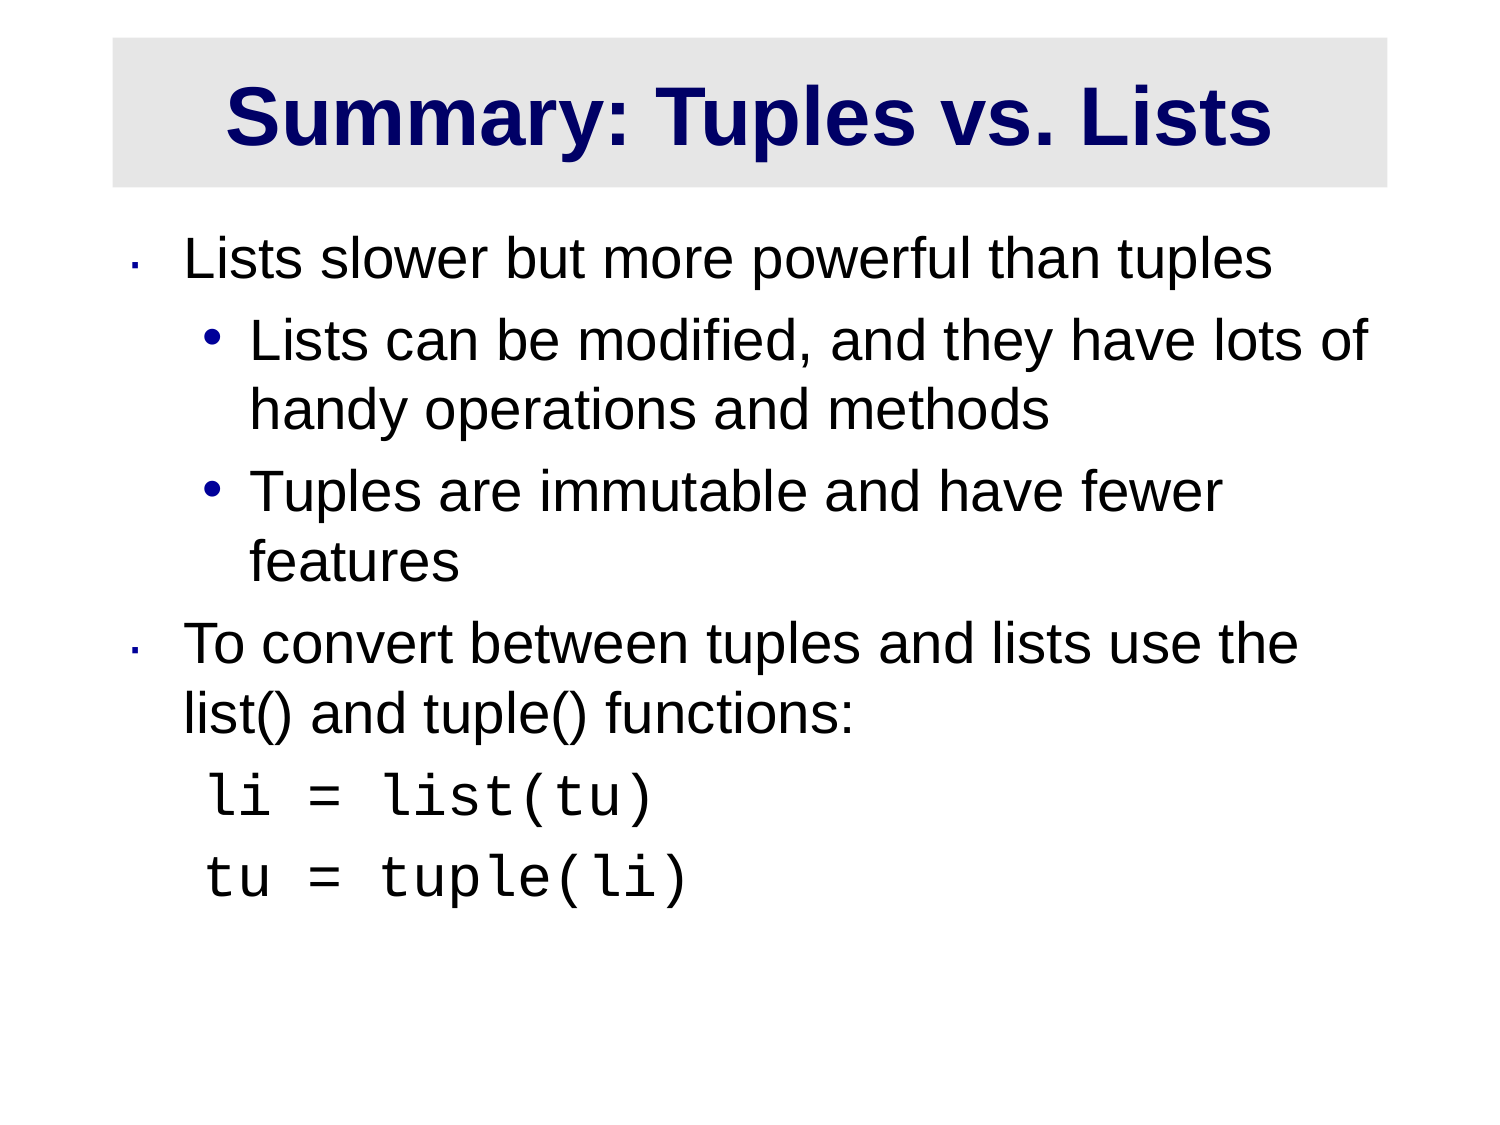

# Summary: Tuples vs. Lists
Lists slower but more powerful than tuples
Lists can be modified, and they have lots of handy operations and methods
Tuples are immutable and have fewer features
To convert between tuples and lists use the list() and tuple() functions:
li = list(tu)
tu = tuple(li)